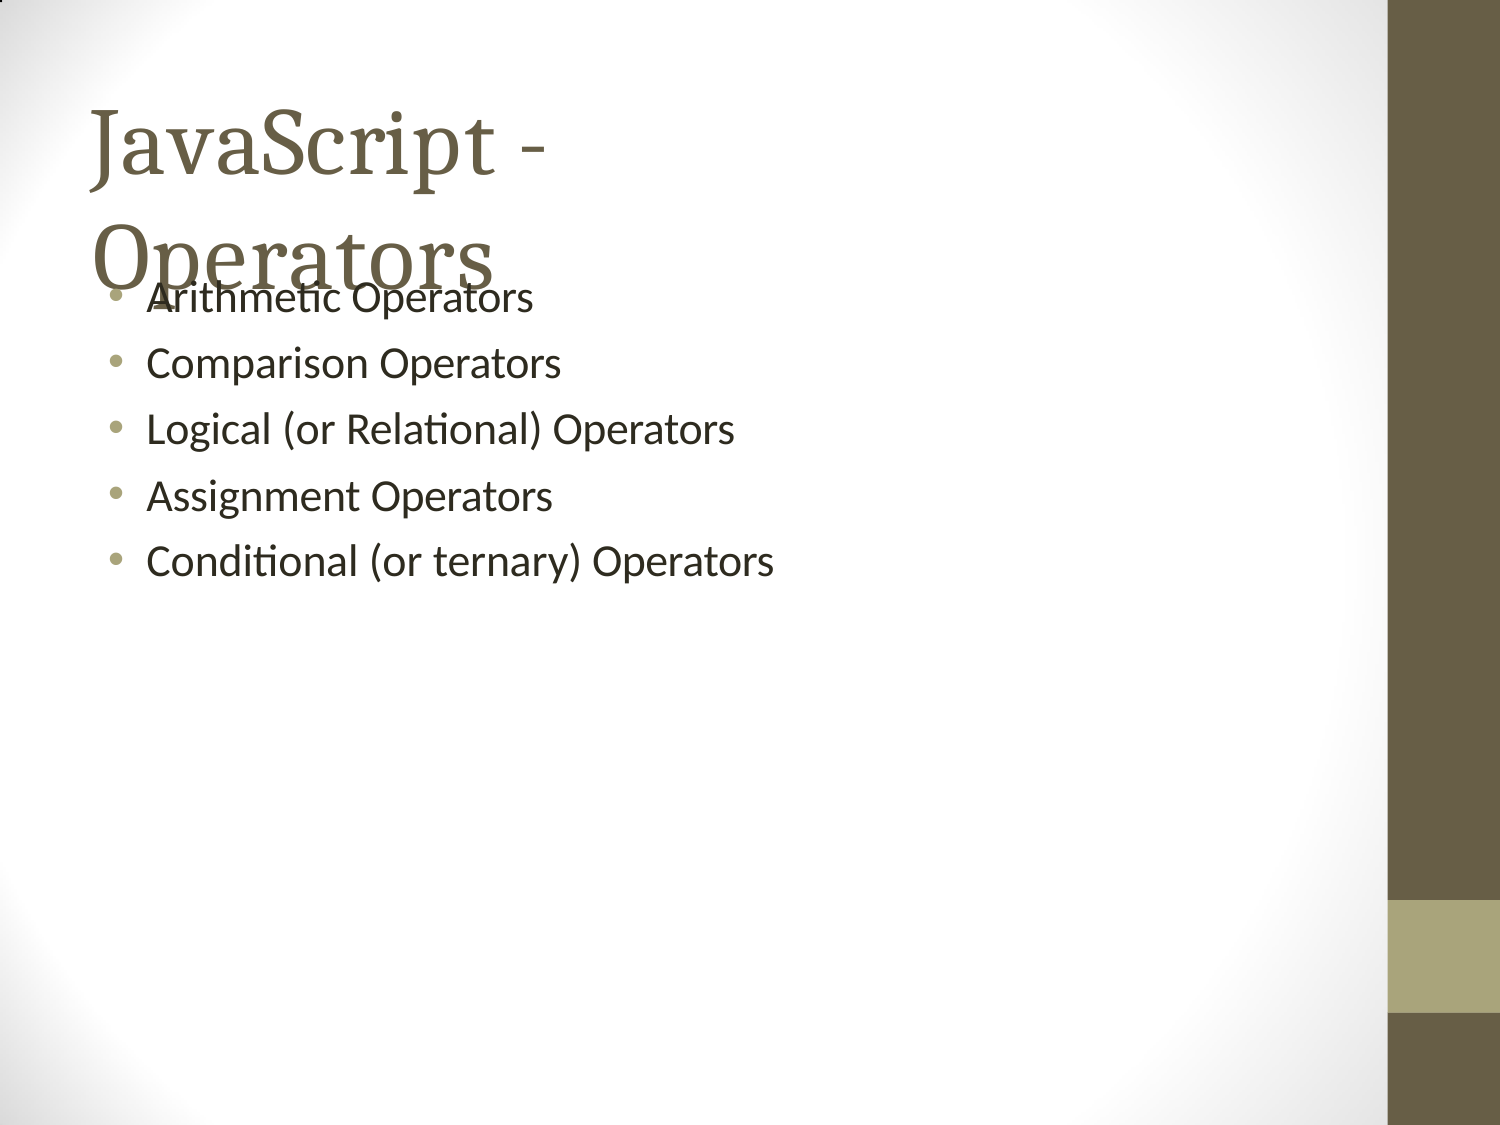

# JavaScript - Operators
Arithmetic Operators
Comparison Operators
Logical (or Relational) Operators
Assignment Operators
Conditional (or ternary) Operators